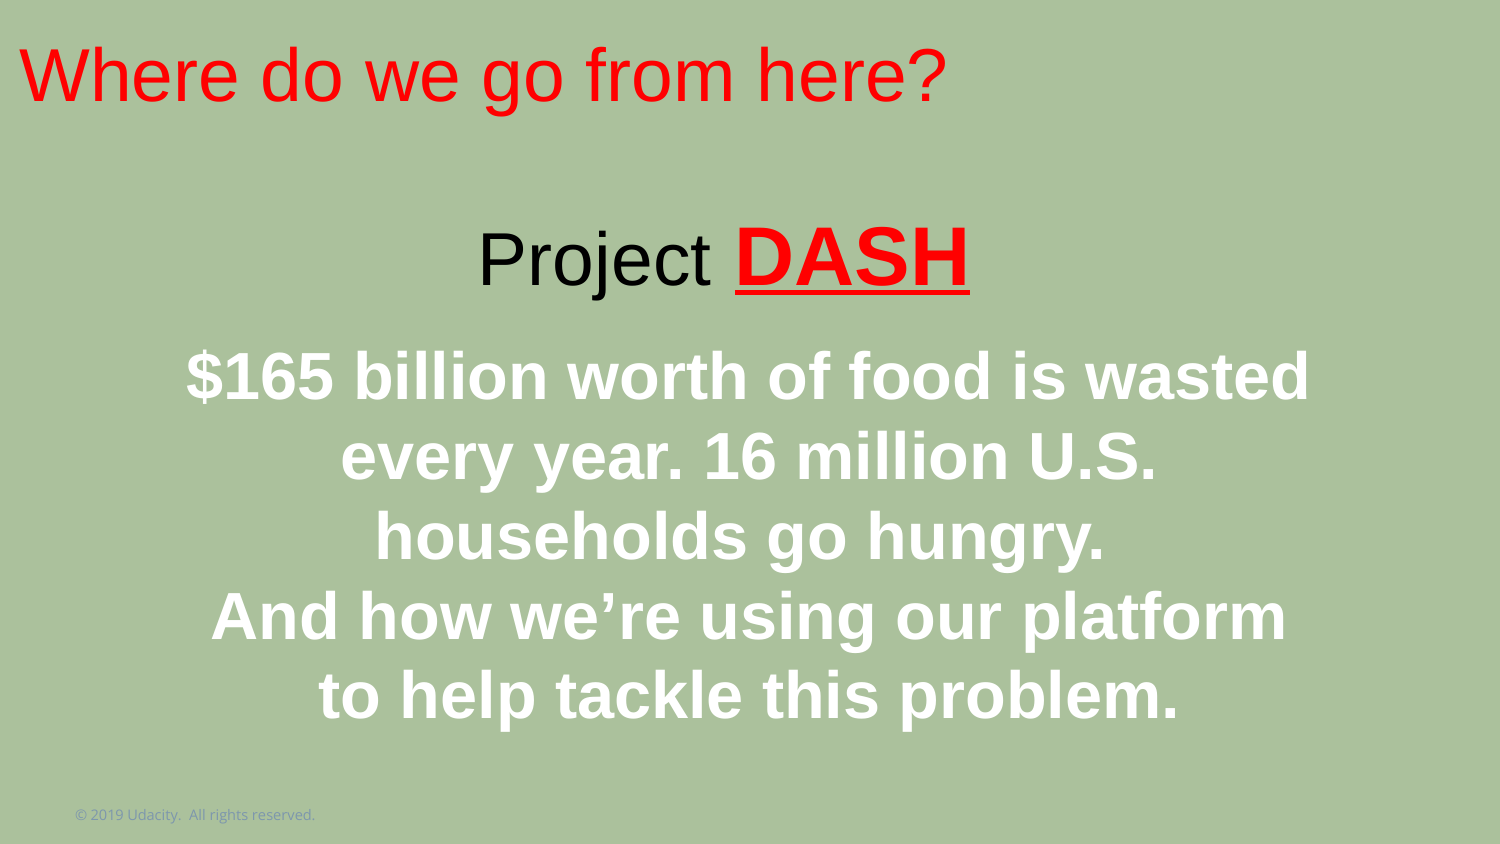

Where do we go from here?
Project DASH
$165 billion worth of food is wasted every year. 16 million U.S. households go hungry.
And how we’re using our platform to help tackle this problem.

© 2019 Udacity.  All rights reserved.